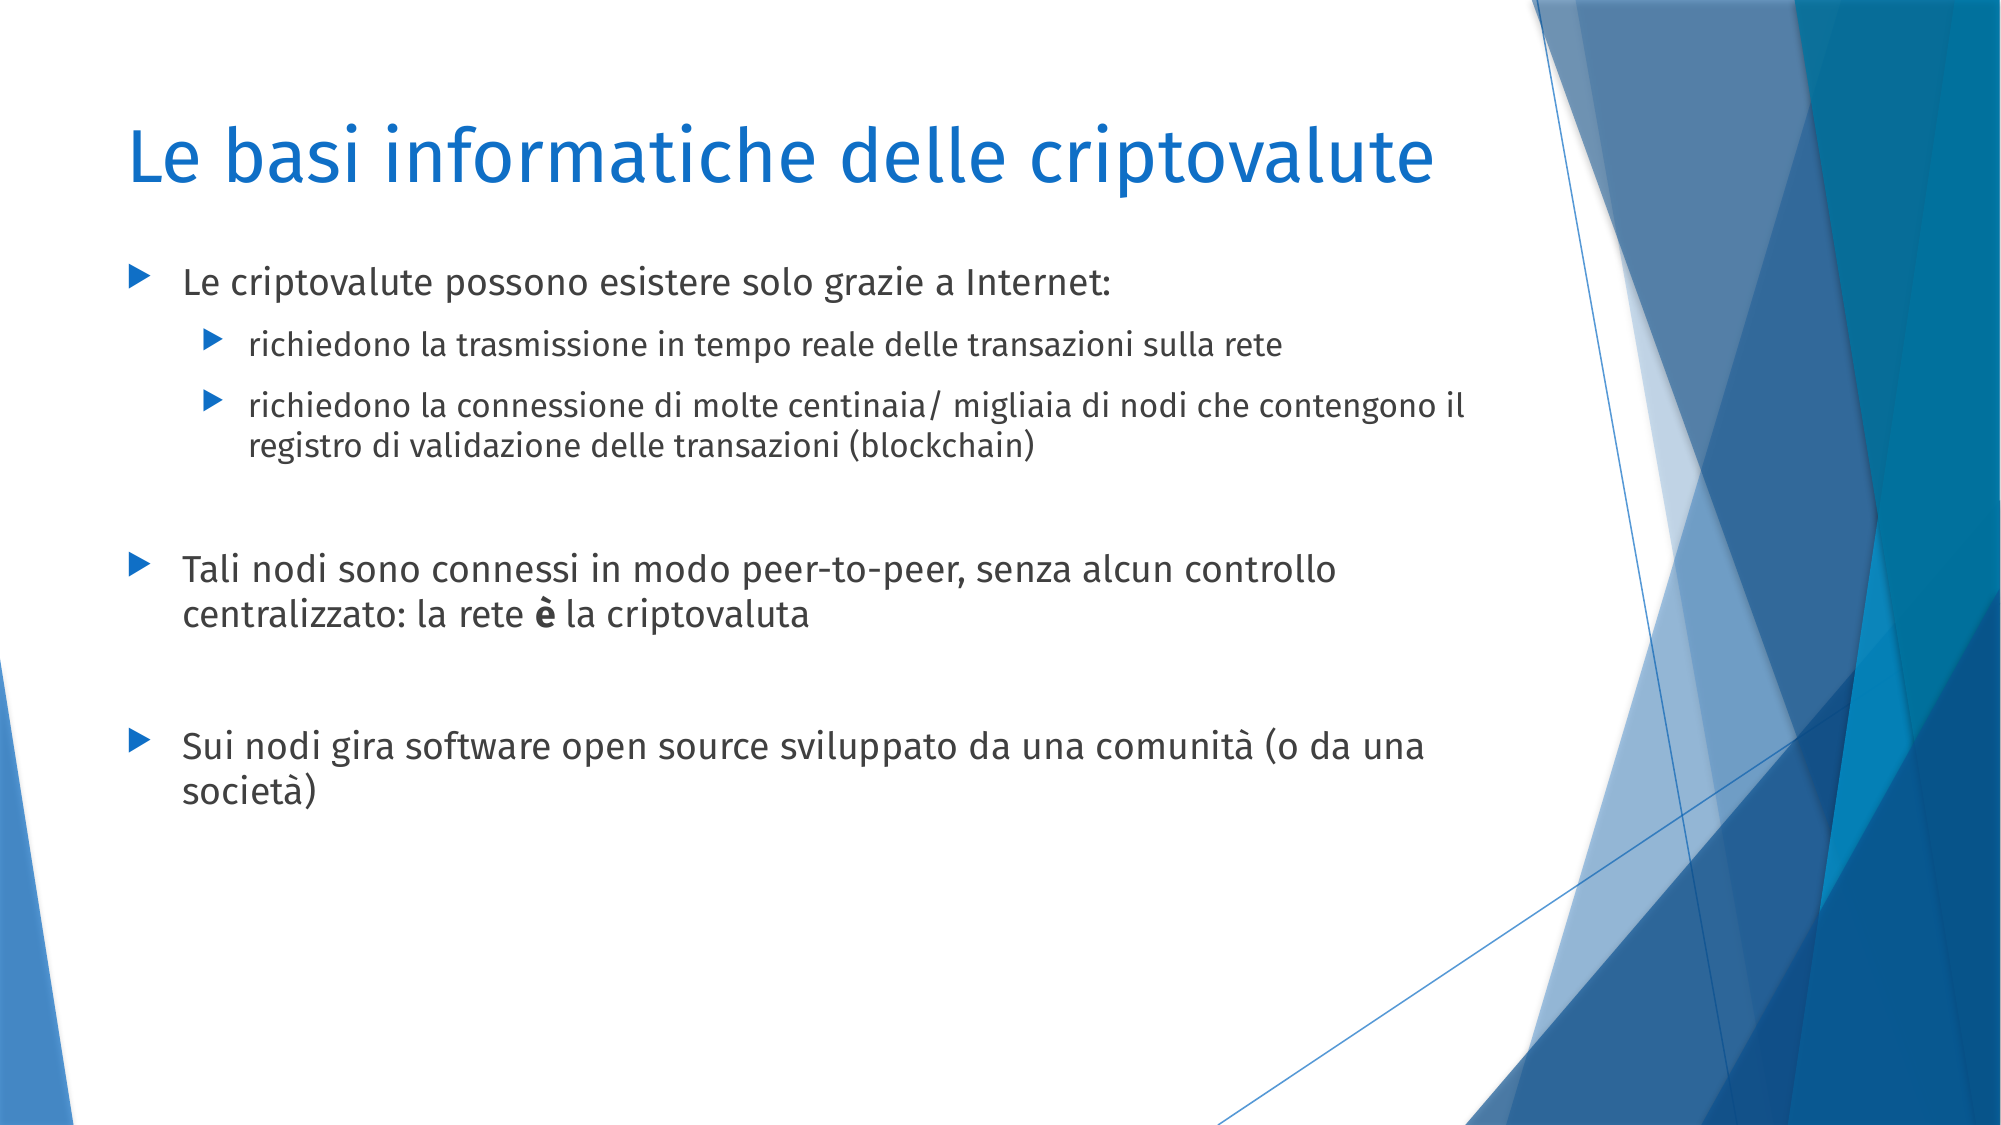

# Le basi informatiche delle criptovalute
Le criptovalute possono esistere solo grazie a Internet:
richiedono la trasmissione in tempo reale delle transazioni sulla rete
richiedono la connessione di molte centinaia/ migliaia di nodi che contengono il registro di validazione delle transazioni (blockchain)

Tali nodi sono connessi in modo peer-to-peer, senza alcun controllo centralizzato: la rete è la criptovaluta

Sui nodi gira software open source sviluppato da una comunità (o da una società)